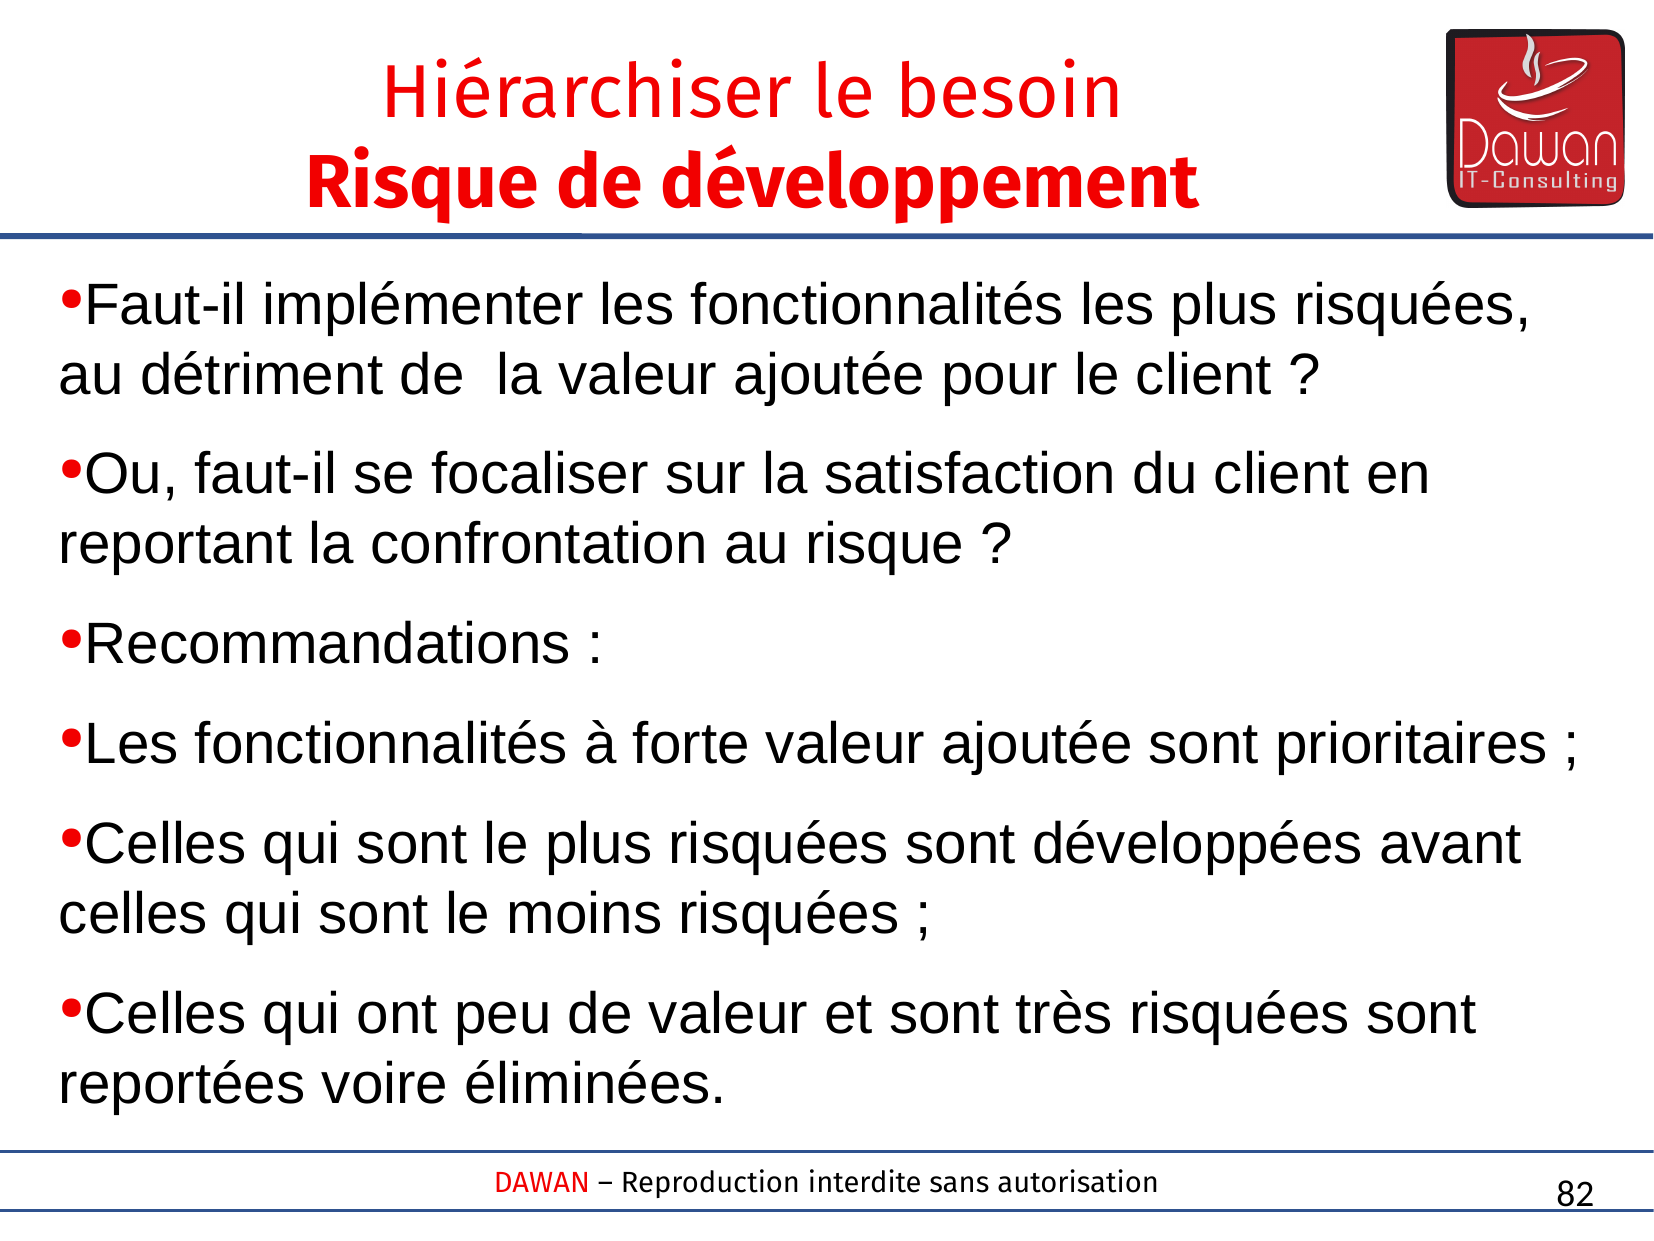

Hiérarchiser le besoin
Risque de développement
Faut-il implémenter les fonctionnalités les plus risquées, au détriment de  la valeur ajoutée pour le client ?
Ou, faut-il se focaliser sur la satisfaction du client en reportant la confrontation au risque ?
Recommandations :
Les fonctionnalités à forte valeur ajoutée sont prioritaires ;
Celles qui sont le plus risquées sont développées avant celles qui sont le moins risquées ;
Celles qui ont peu de valeur et sont très risquées sont reportées voire éliminées.
82